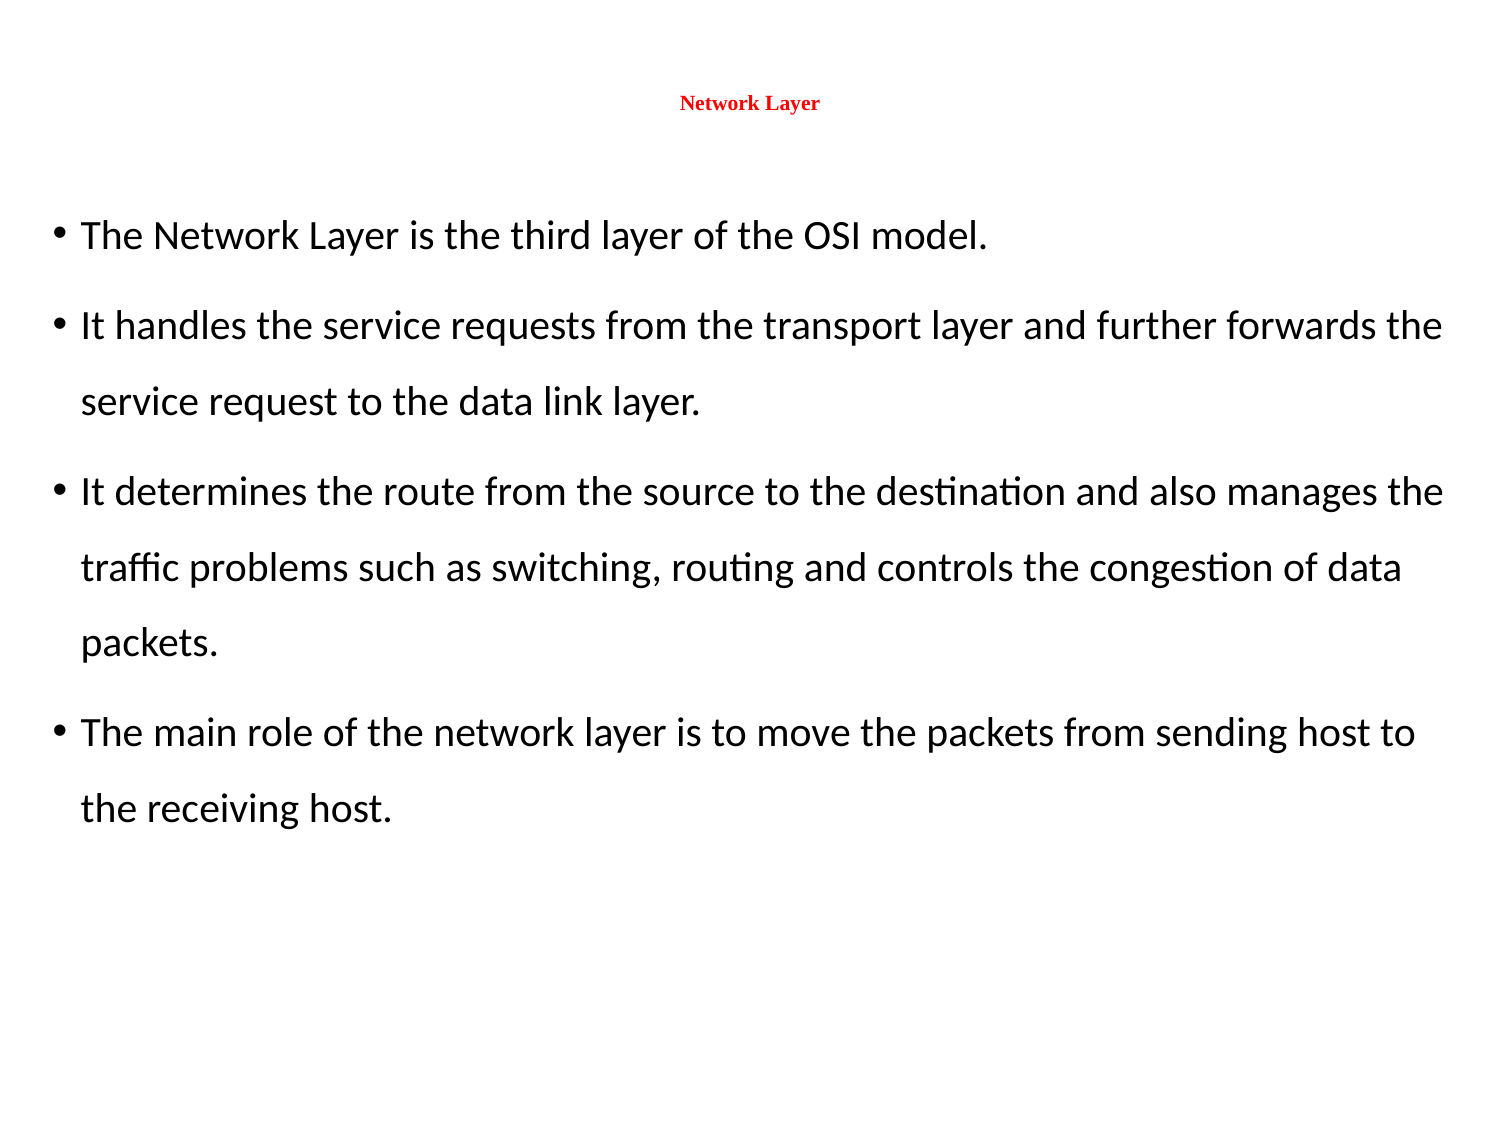

# Network Layer
The Network Layer is the third layer of the OSI model.
It handles the service requests from the transport layer and further forwards the service request to the data link layer.
It determines the route from the source to the destination and also manages the traffic problems such as switching, routing and controls the congestion of data packets.
The main role of the network layer is to move the packets from sending host to the receiving host.